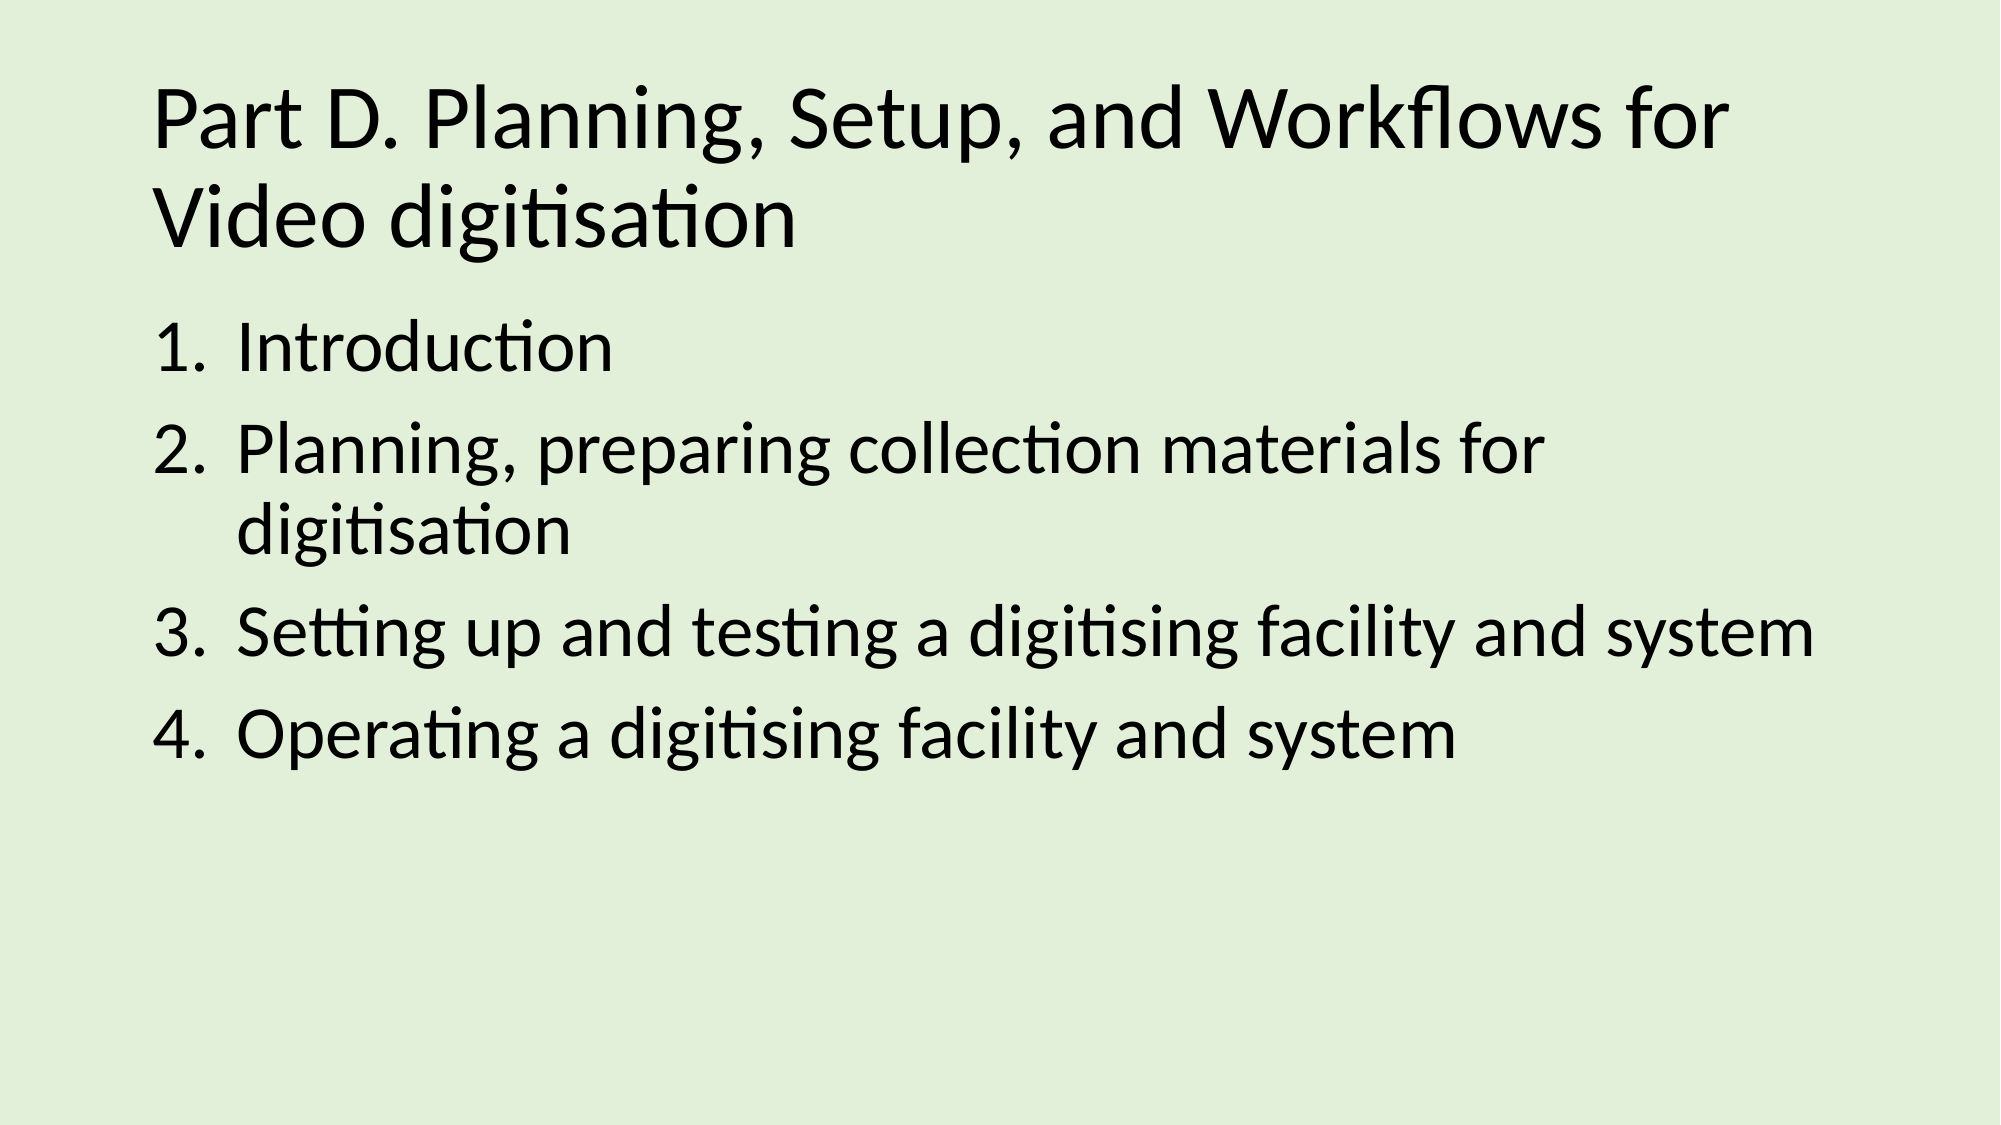

# Part D. Planning, Setup, and Workflows for Video digitisation
Introduction
Planning, preparing collection materials for digitisation
Setting up and testing a digitising facility and system
Operating a digitising facility and system